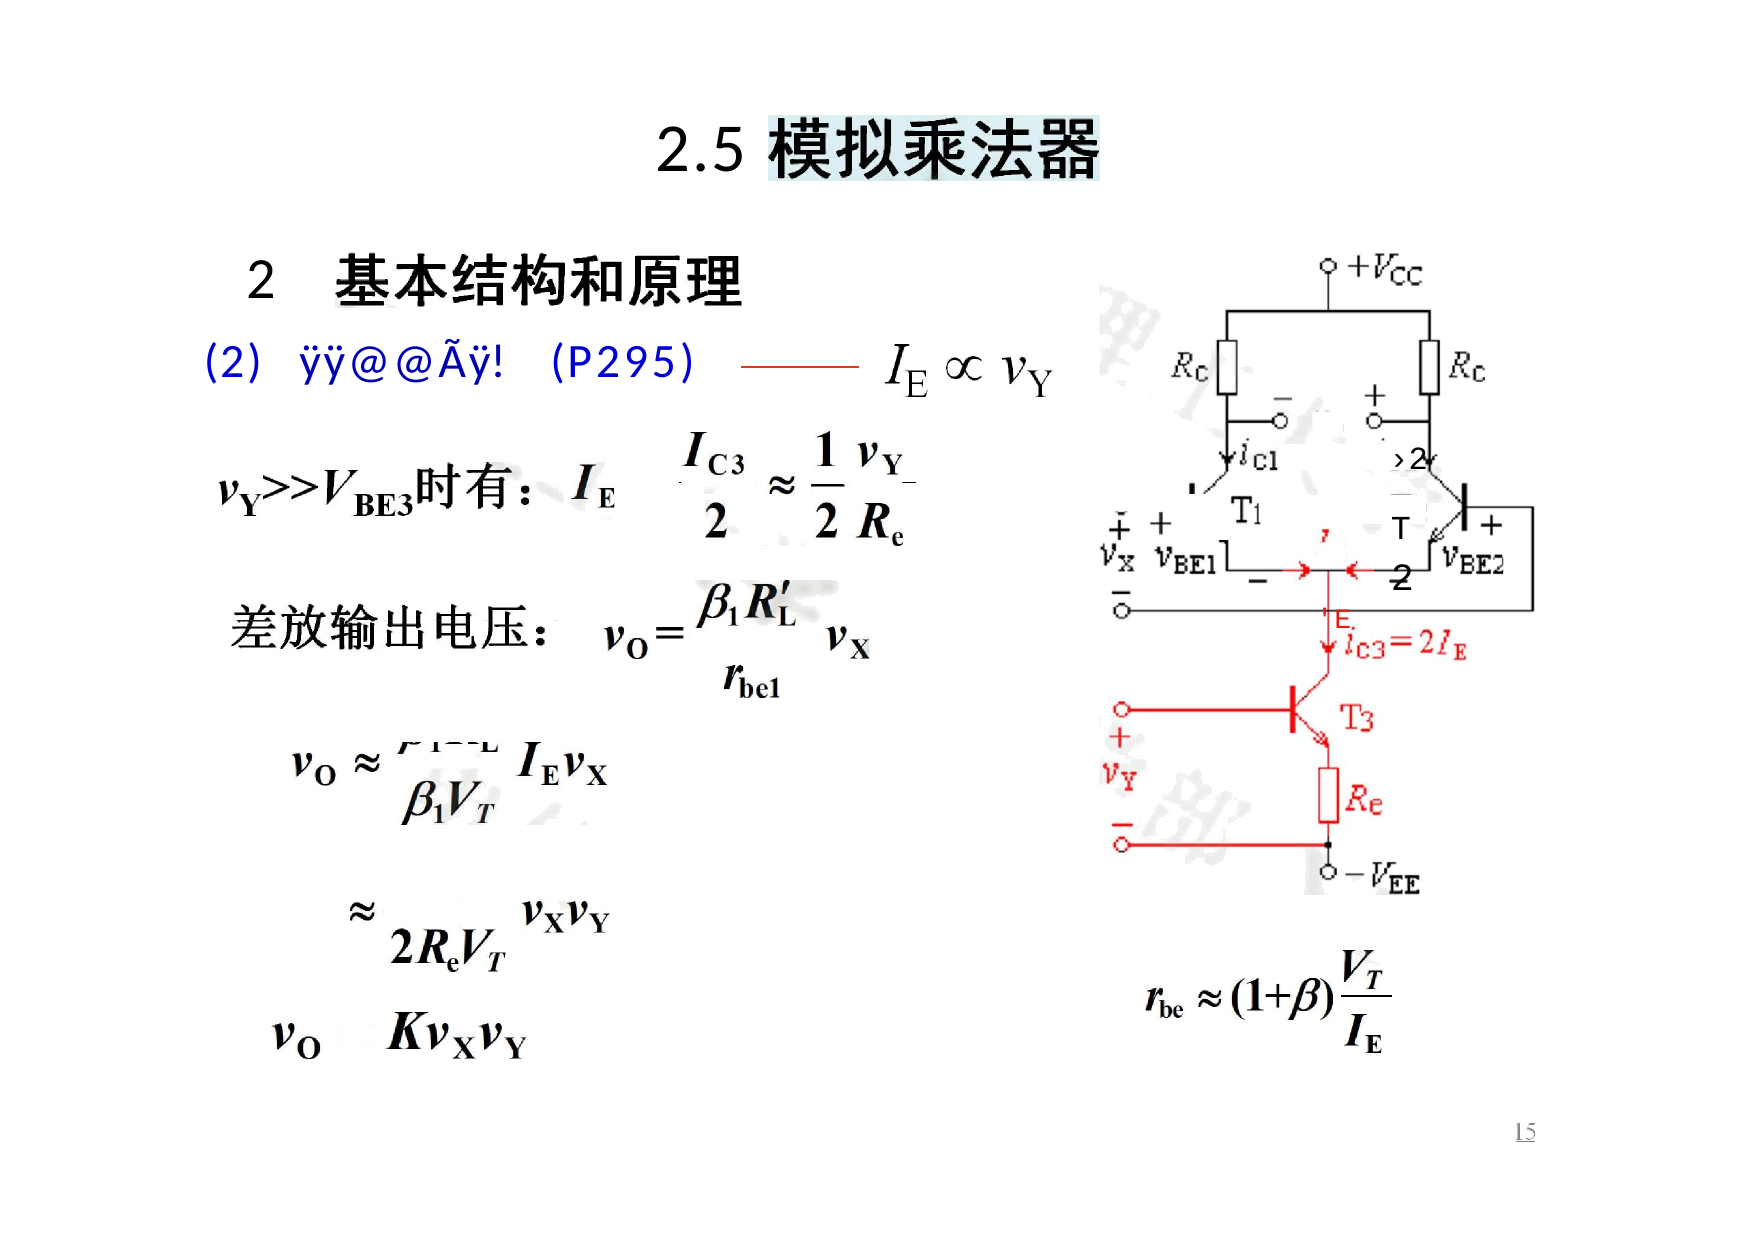

2.5

2
(2)	ÿÿ@@Ãÿ!

(P295)

›2
T2
'E